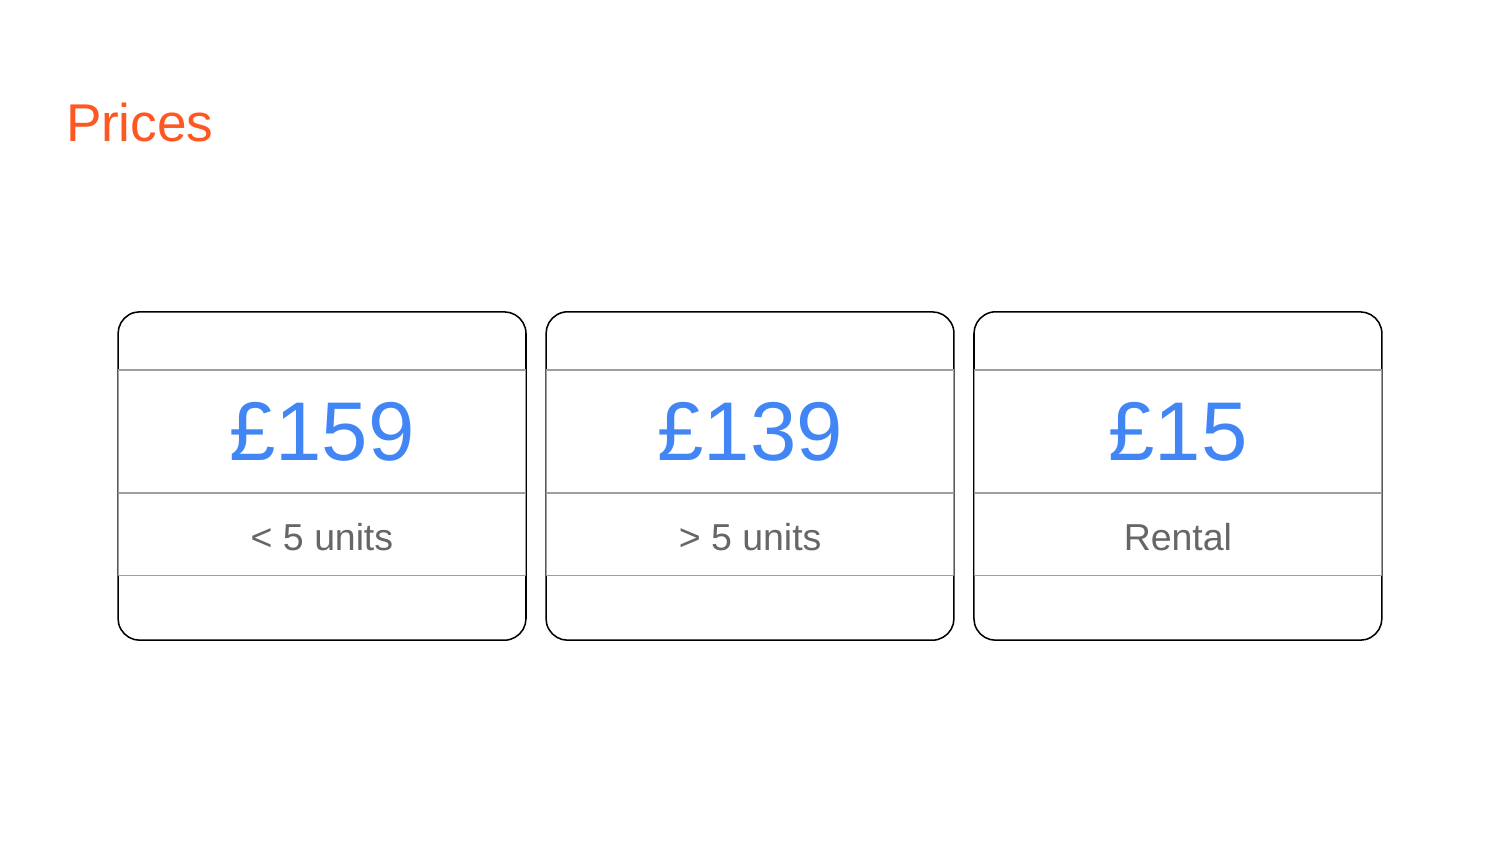

# Prices

| £159 |
| --- |
| < 5 units |
| £139 |
| --- |
| > 5 units |
| £15 |
| --- |
| Rental |